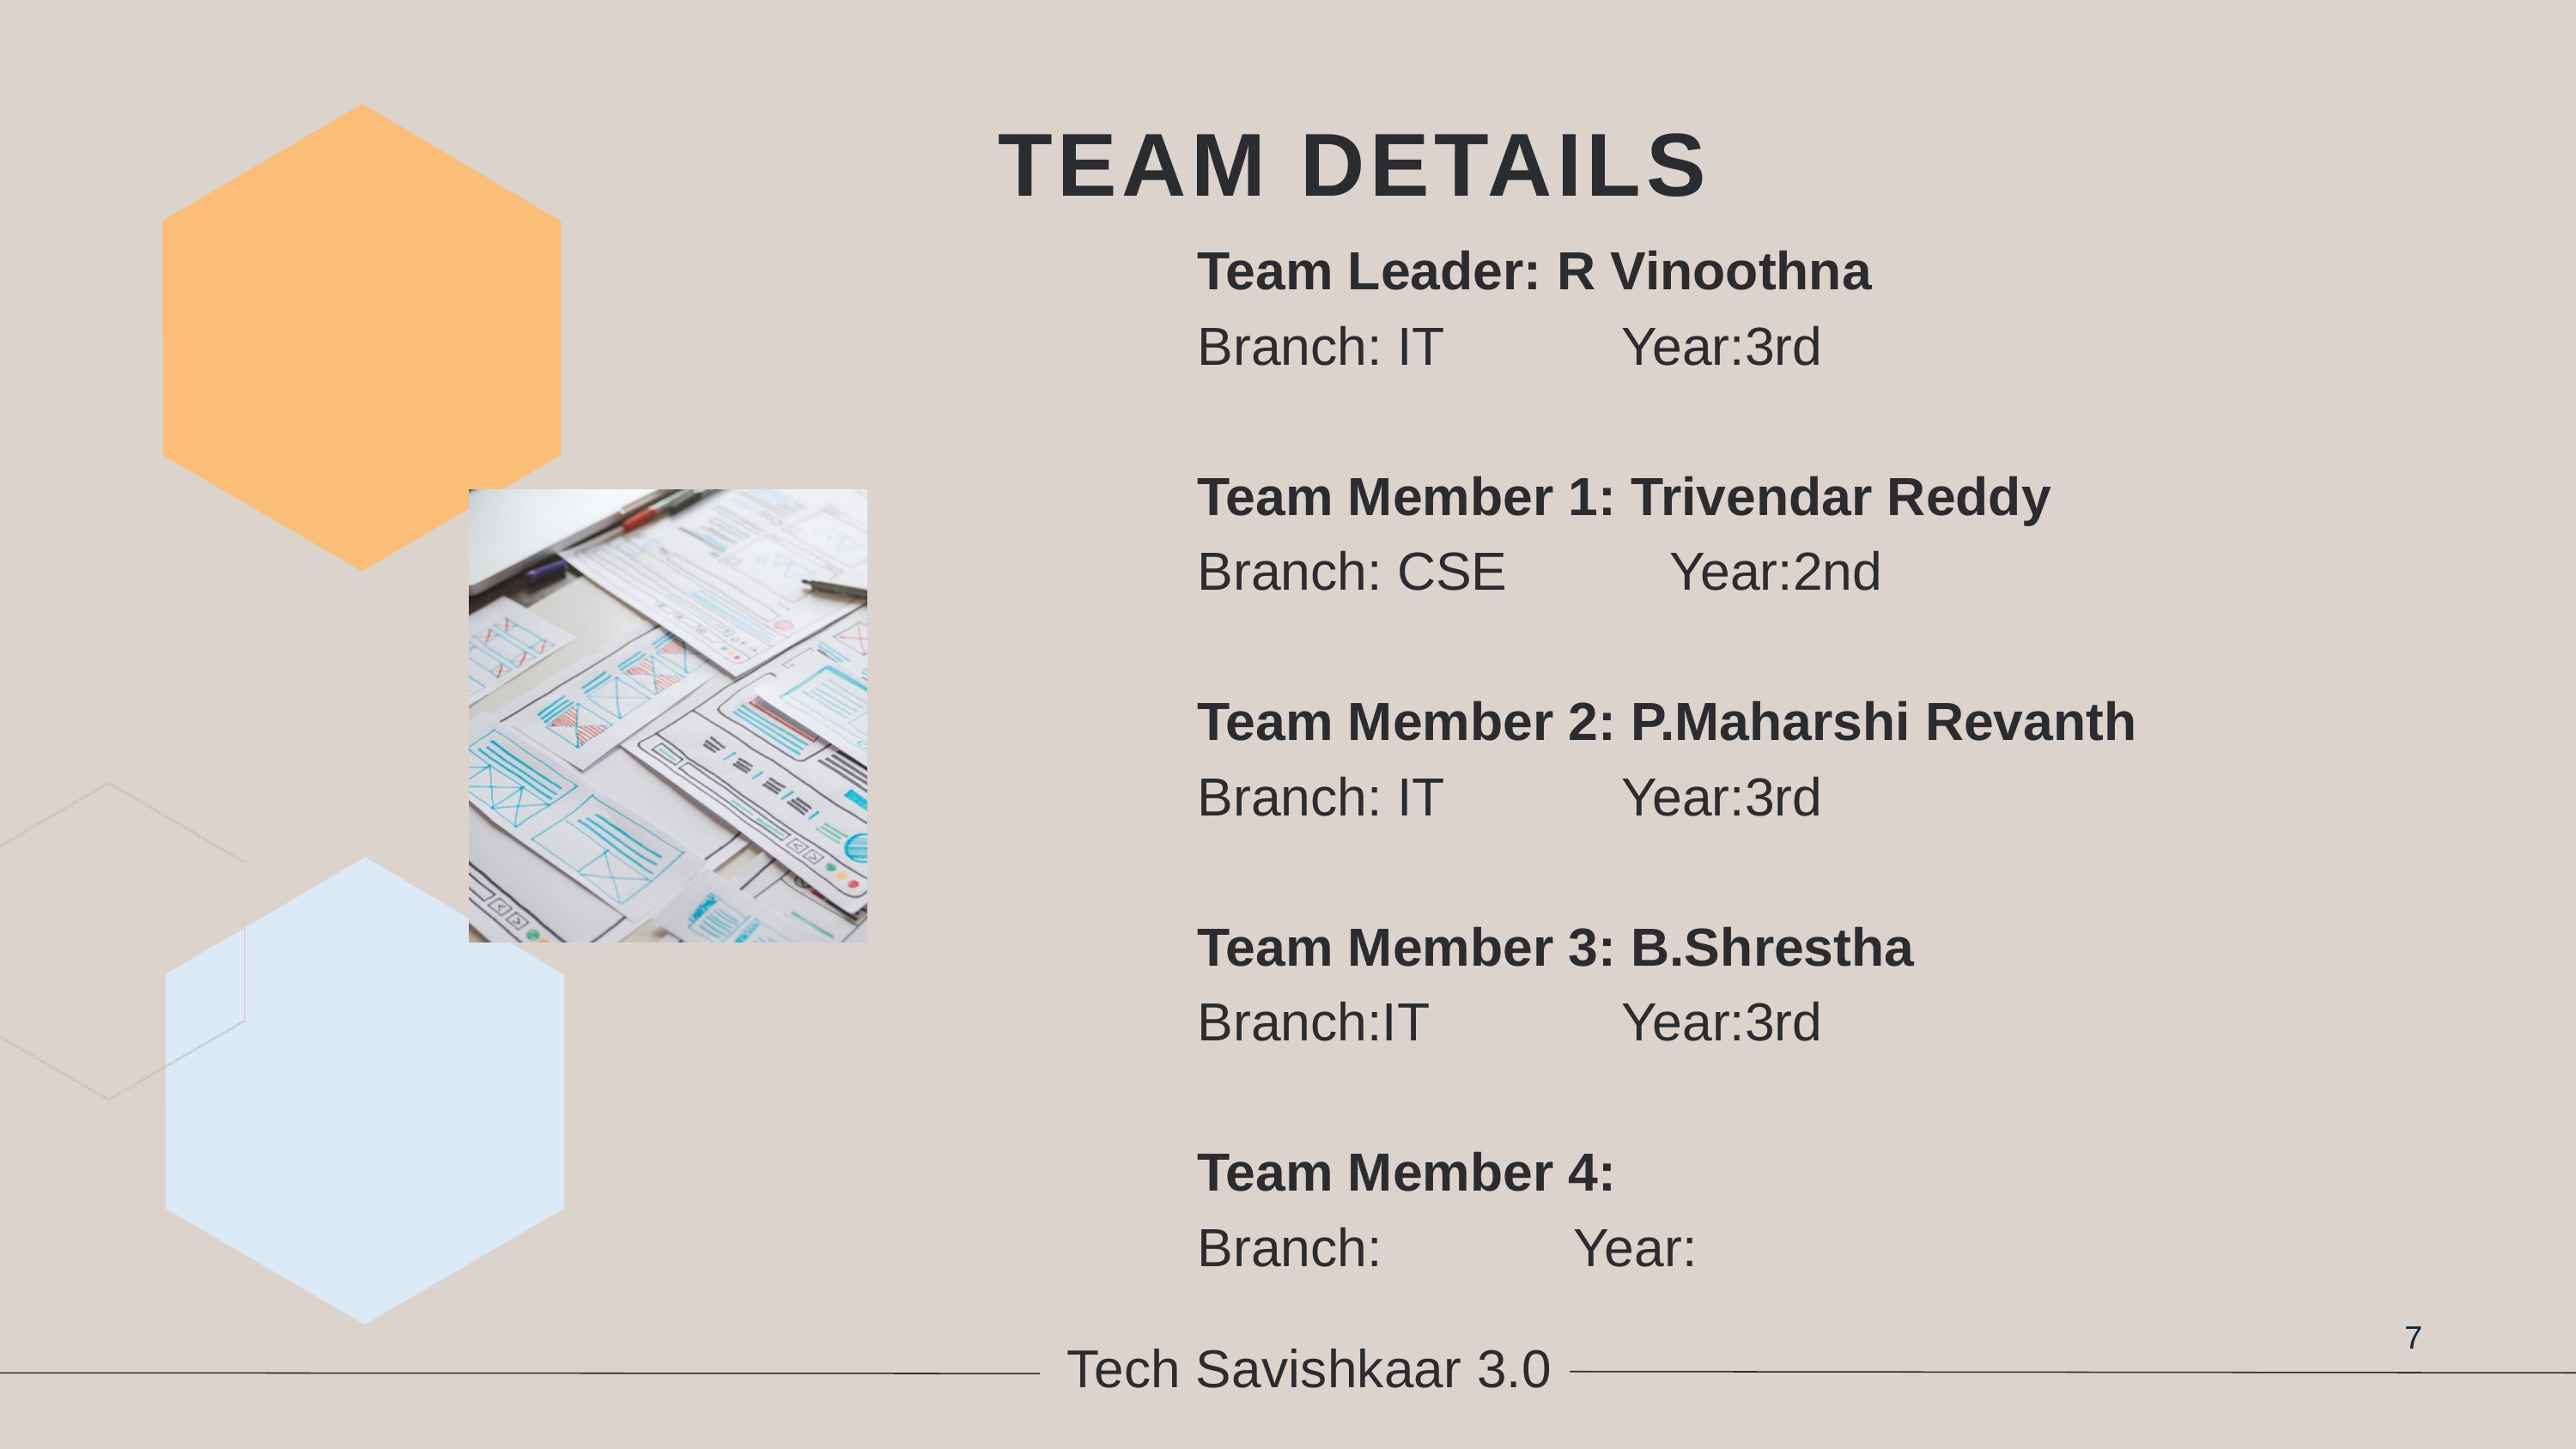

TEAM DETAILS

Team Leader: R Vinoothna
Branch: IT            Year:3rd

Team Member 1: Trivendar Reddy
Branch: CSE           Year:2nd

Team Member 2: P.Maharshi Revanth
Branch: IT            Year:3rd

Team Member 3: B.Shrestha
Branch:IT             Year:3rd

Team Member 4:
Branch:             Year:

7
Tech Savishkaar 3.0